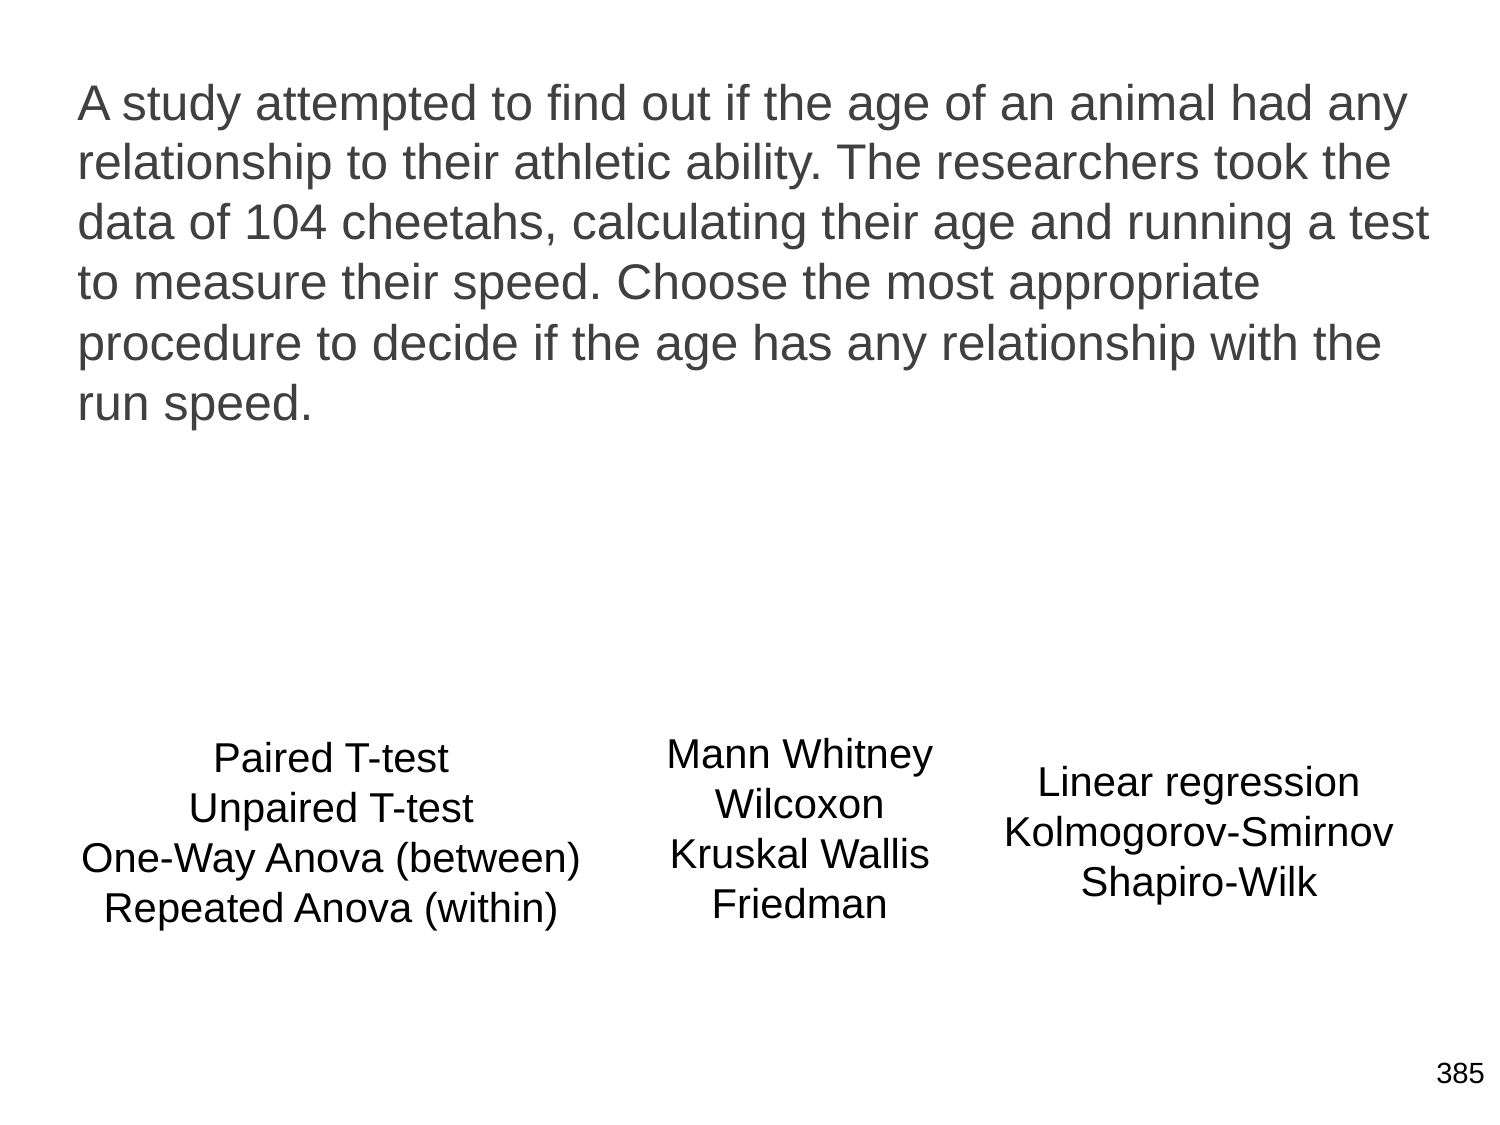

A study attempted to find out if the age of an animal had any relationship to their athletic ability. The researchers took the data of 104 cheetahs, calculating their age and running a test to measure their speed. Choose the most appropriate procedure to decide if the age has any relationship with the run speed.
Mann Whitney
Wilcoxon
Kruskal Wallis
Friedman

Paired T-test
Unpaired T-test
One-Way Anova (between)
Repeated Anova (within)
Linear regression
Kolmogorov-Smirnov
Shapiro-Wilk
385